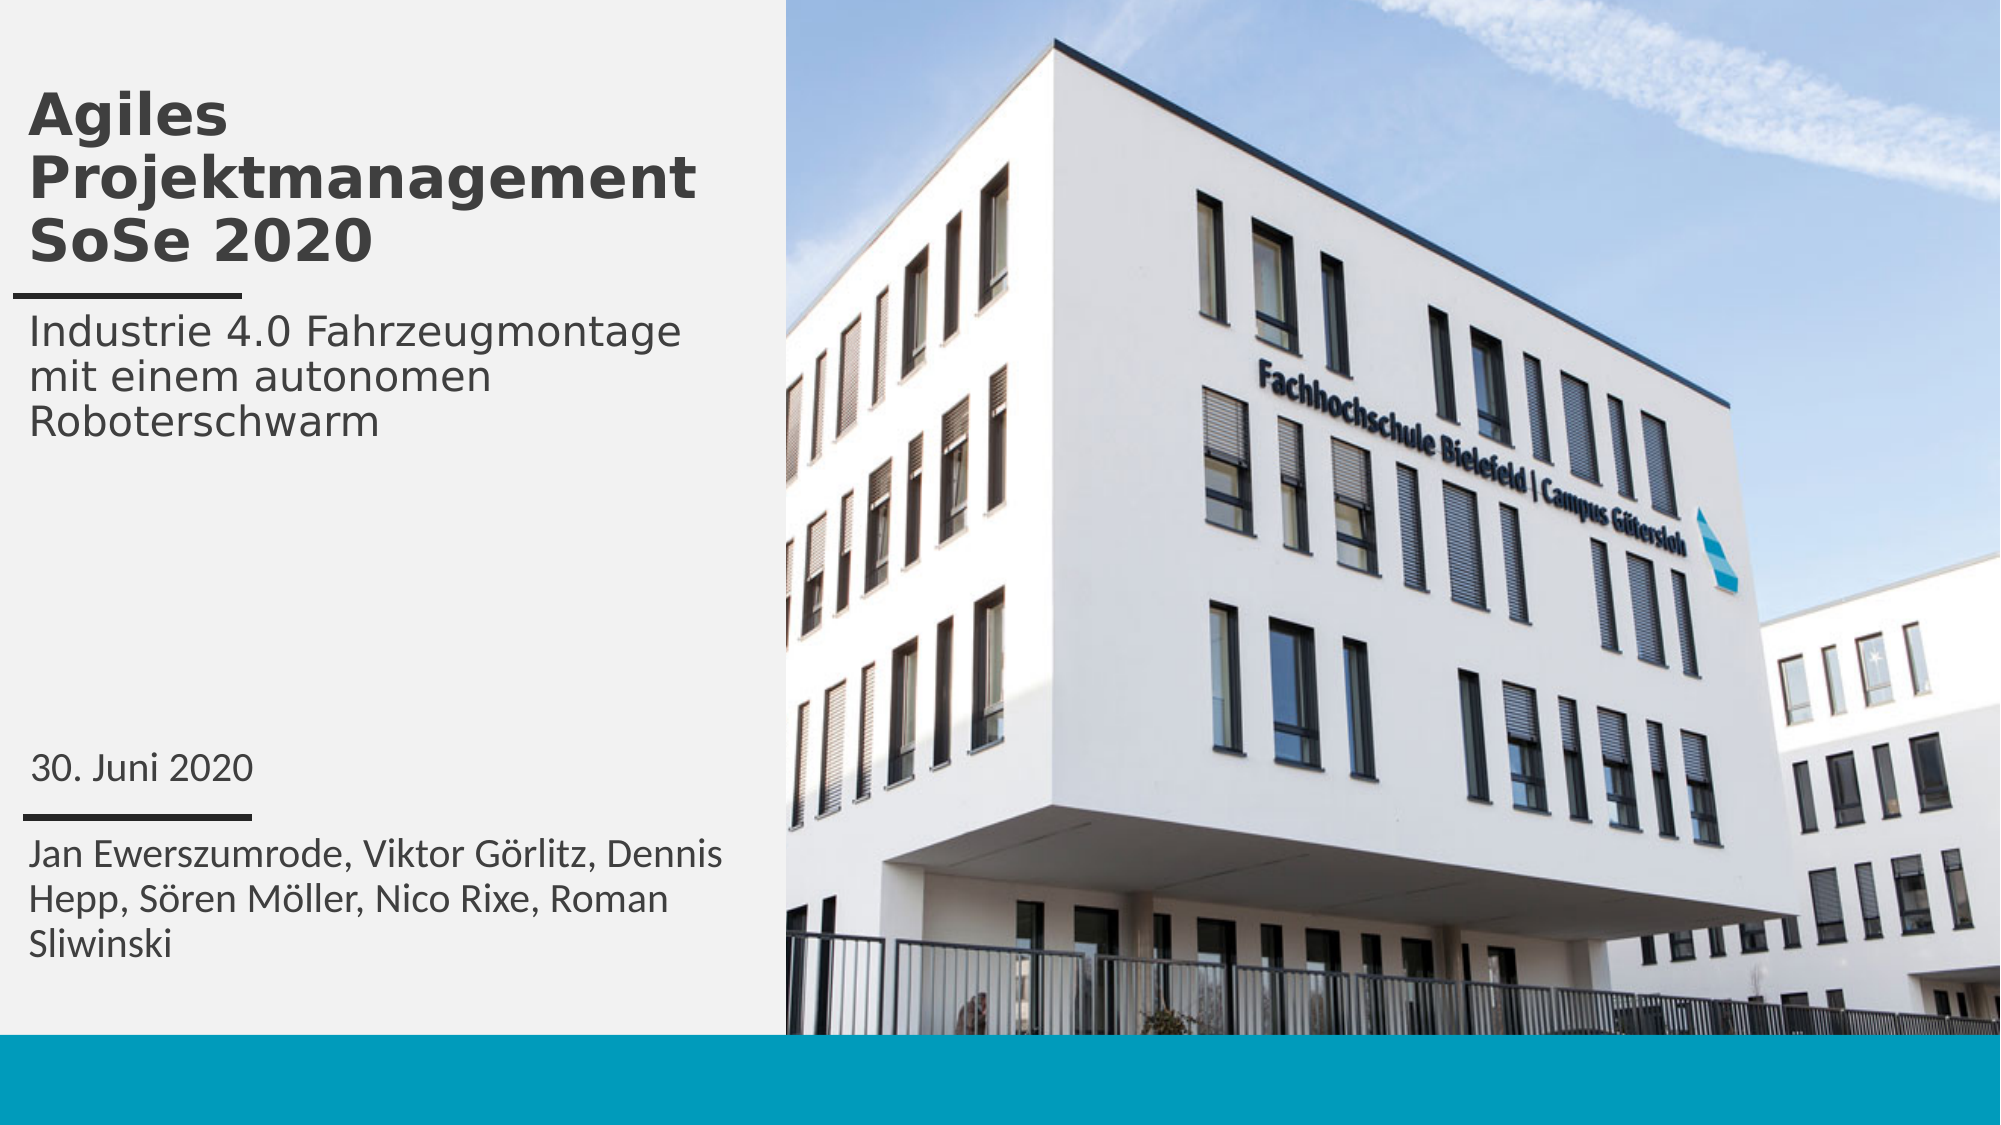

# Agiles Projektmanagement SoSe 2020
Industrie 4.0 Fahrzeugmontage mit einem autonomen Roboterschwarm
30. Juni 2020
Jan Ewerszumrode, Viktor Görlitz, Dennis Hepp, Sören Möller, Nico Rixe, Roman Sliwinski